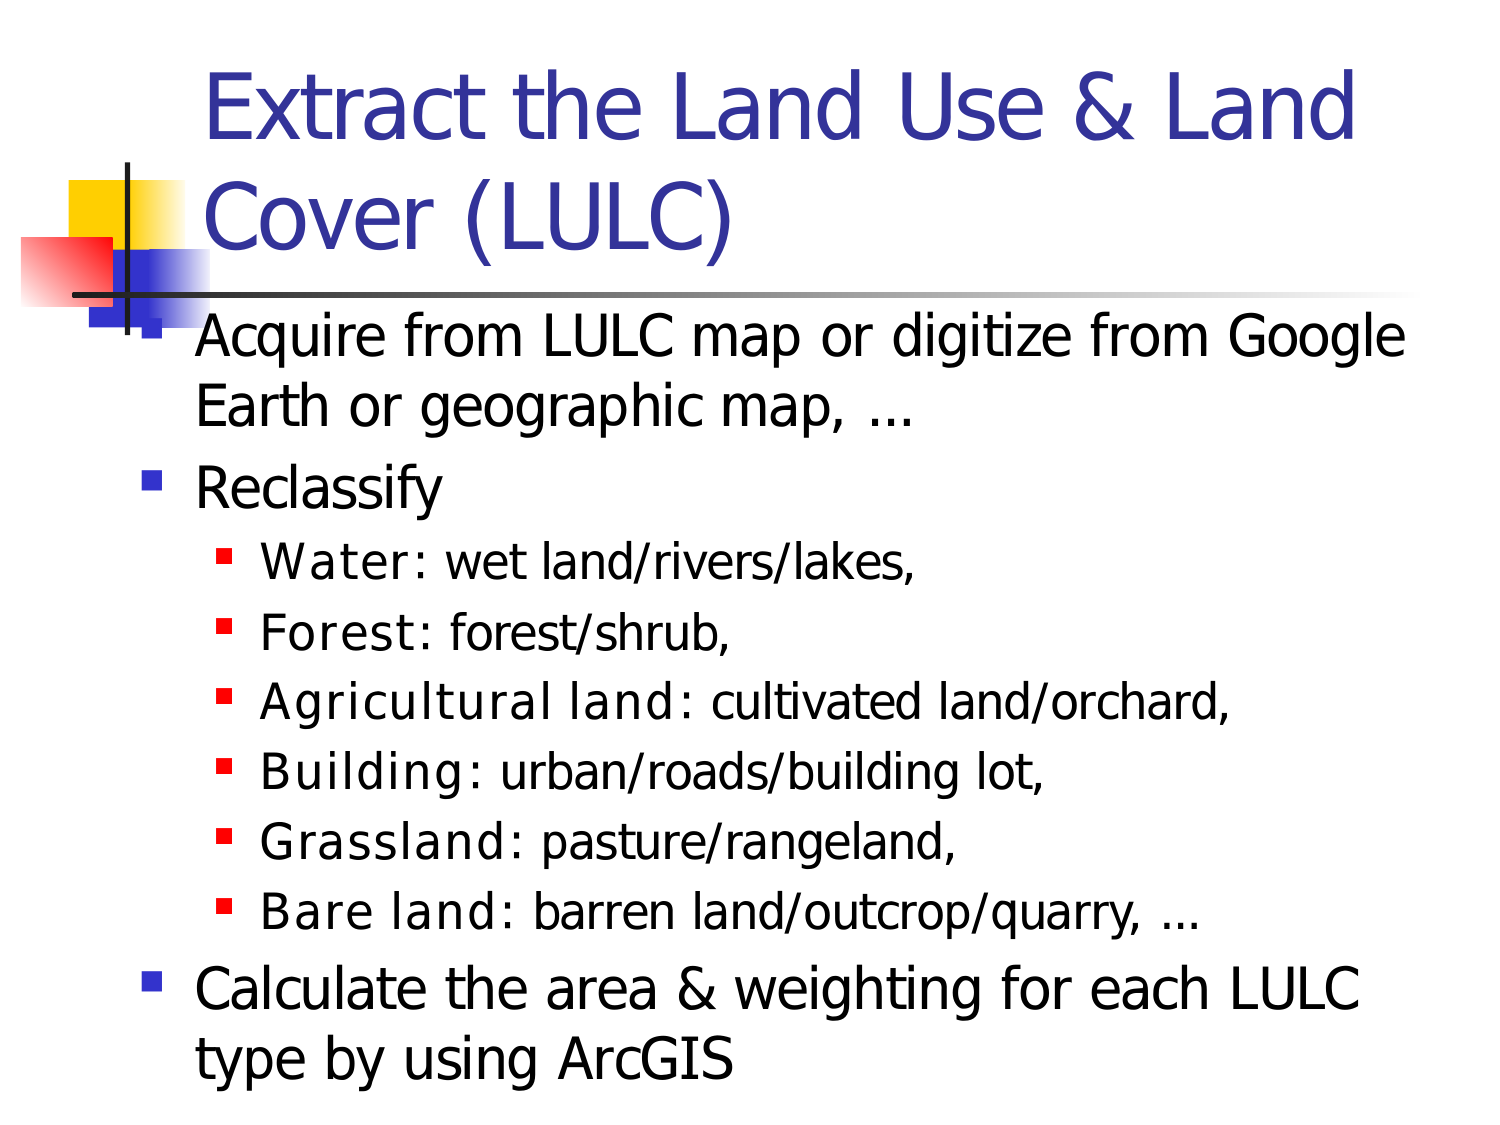

# Extract the Land Use & Land Cover (LULC)
Acquire from LULC map or digitize from Google Earth or geographic map, …
Reclassify
Water: wet land/rivers/lakes,
Forest: forest/shrub,
Agricultural land: cultivated land/orchard,
Building: urban/roads/building lot,
Grassland: pasture/rangeland,
Bare land: barren land/outcrop/quarry, …
Calculate the area & weighting for each LULC type by using ArcGIS